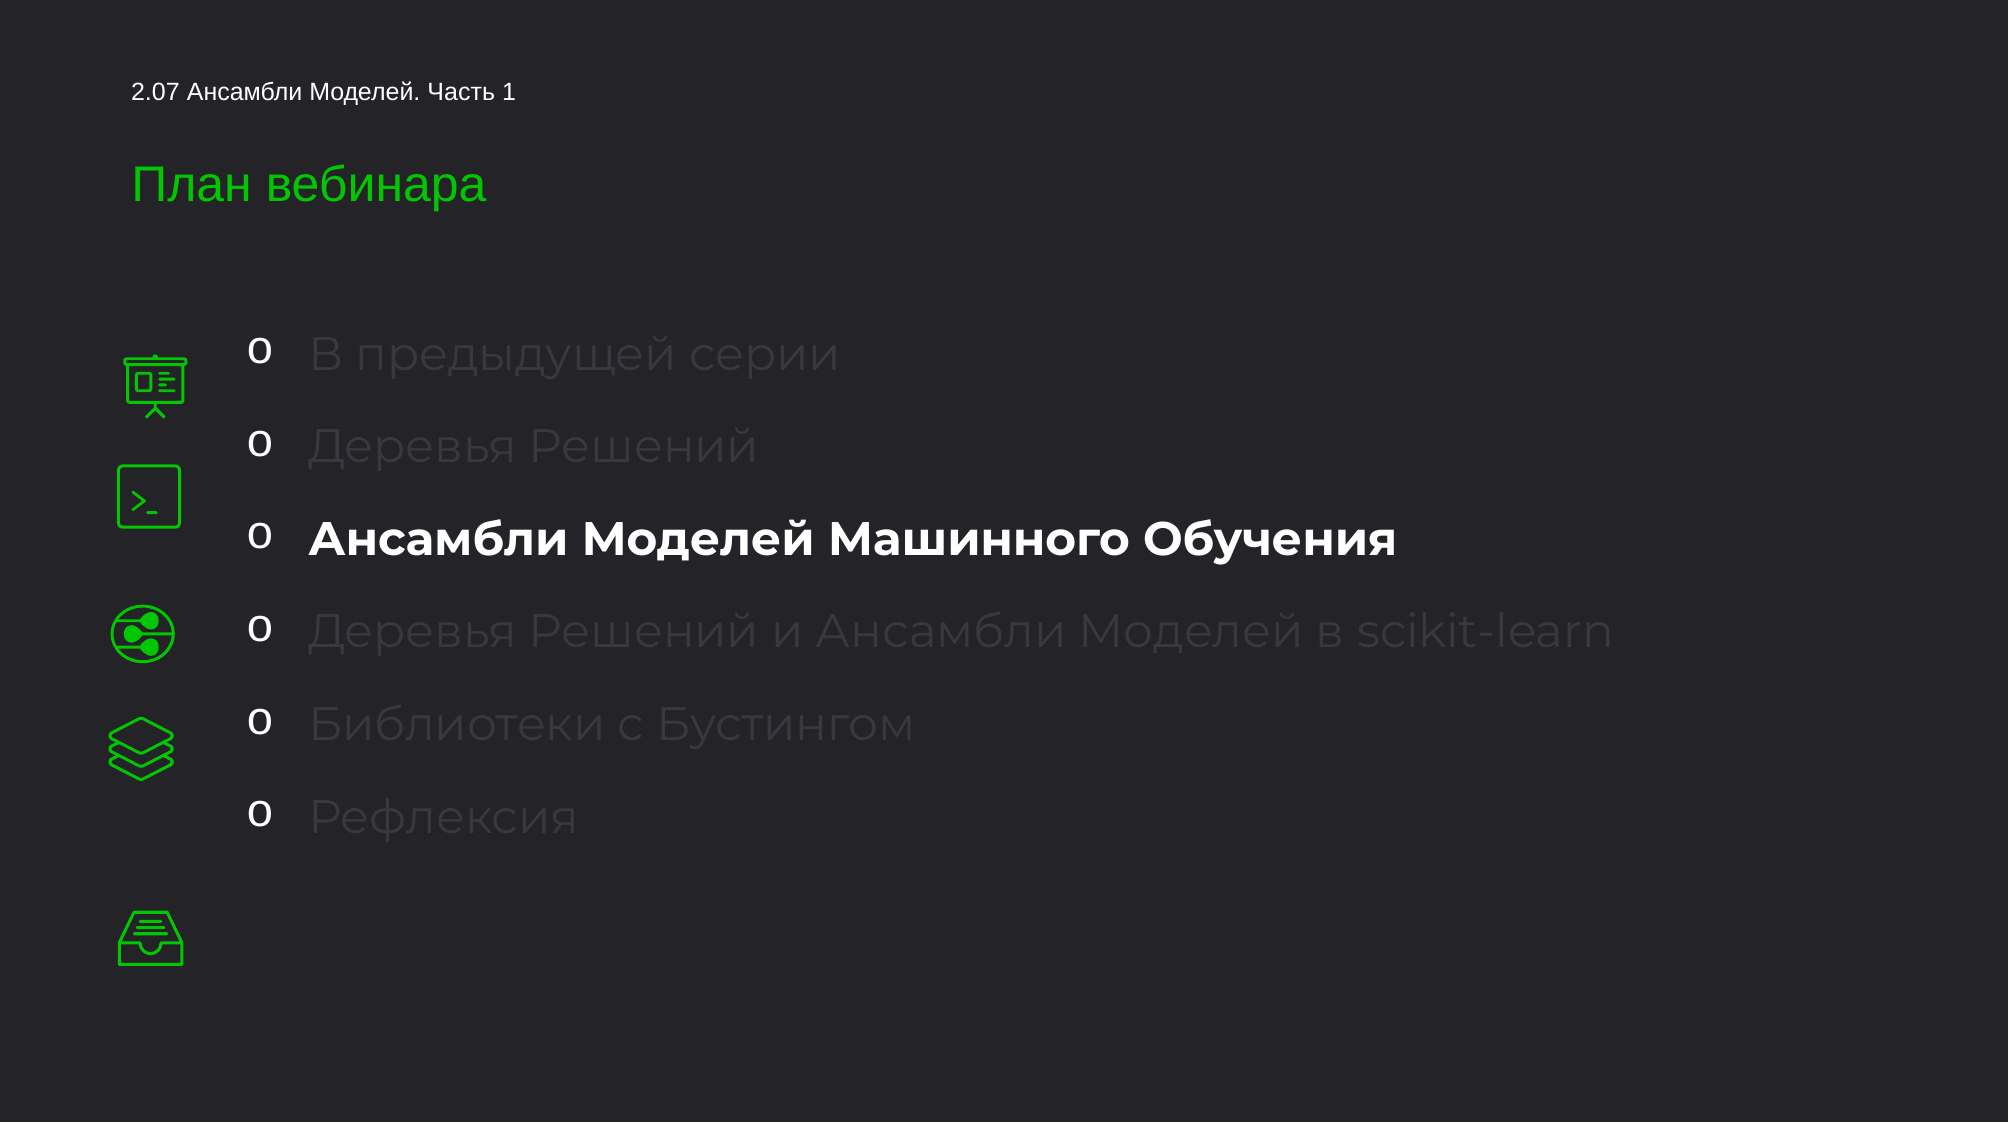

2.07 Ансамбли Моделей. Часть 1
План вебинара
В предыдущей серии
Деревья Решений
Ансамбли Моделей Машинного Обучения
Деревья Решений и Ансамбли Моделей в scikit-learn
Библиотеки с Бустингом
Рефлексия